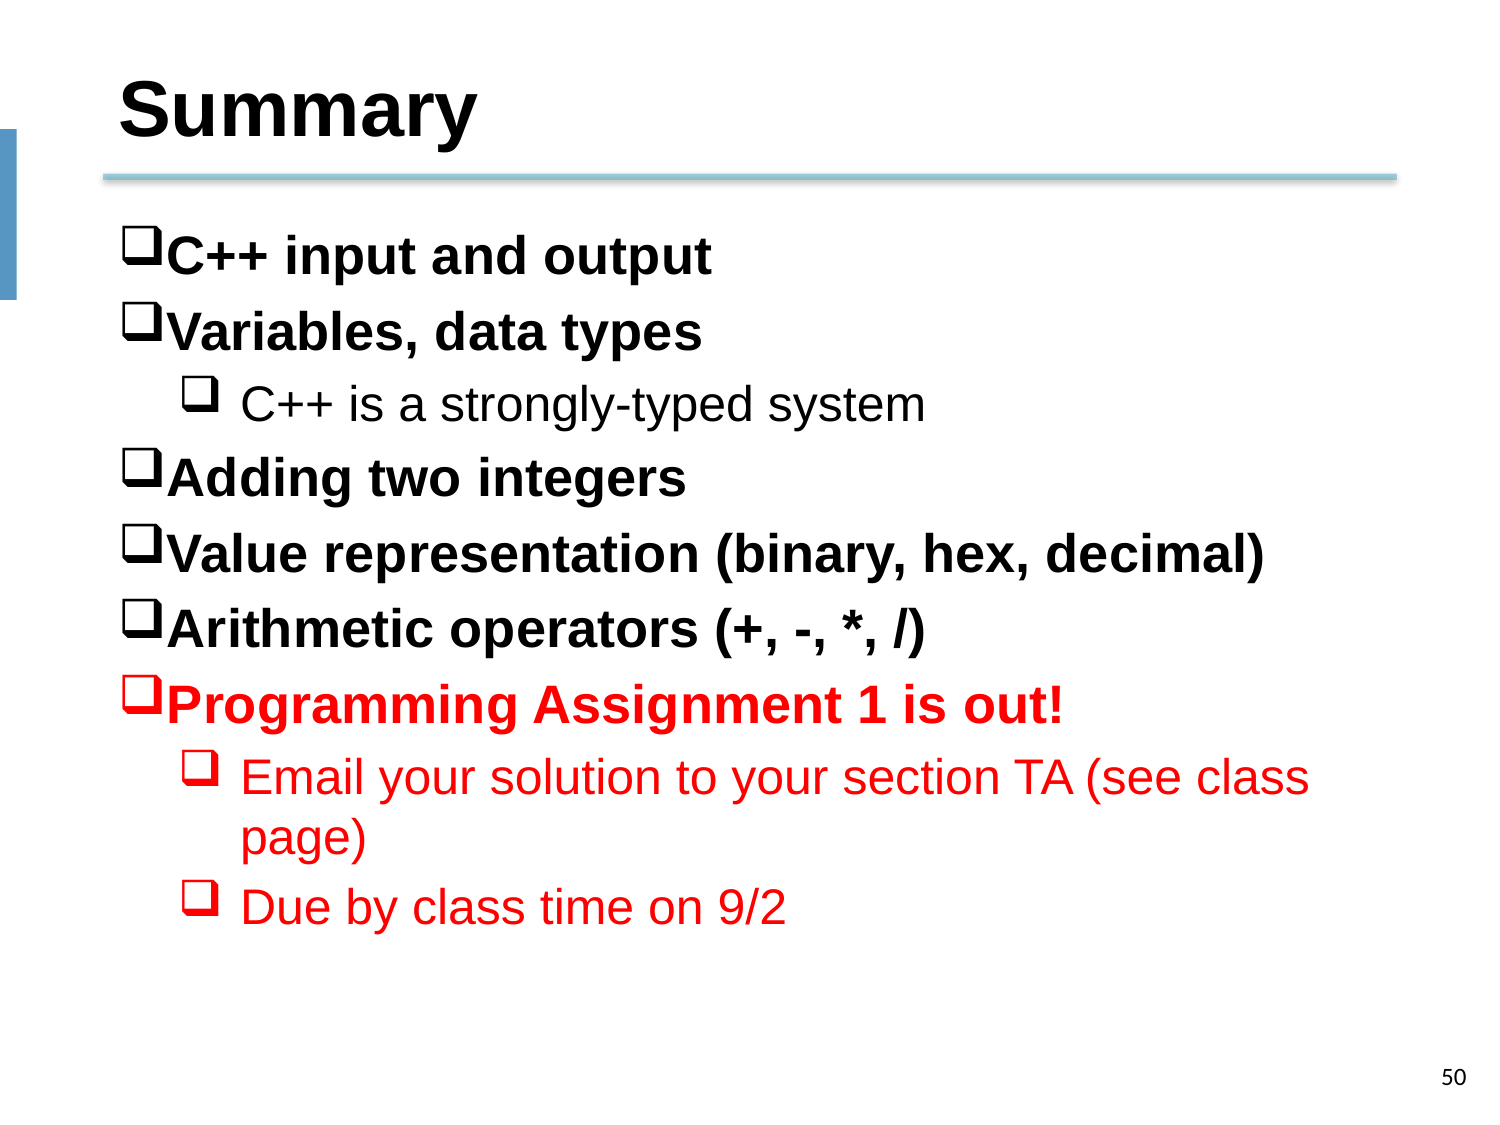

# Summary
C++ input and output
Variables, data types
C++ is a strongly-typed system
Adding two integers
Value representation (binary, hex, decimal)
Arithmetic operators (+, -, *, /)
Programming Assignment 1 is out!
Email your solution to your section TA (see class page)
Due by class time on 9/2

50